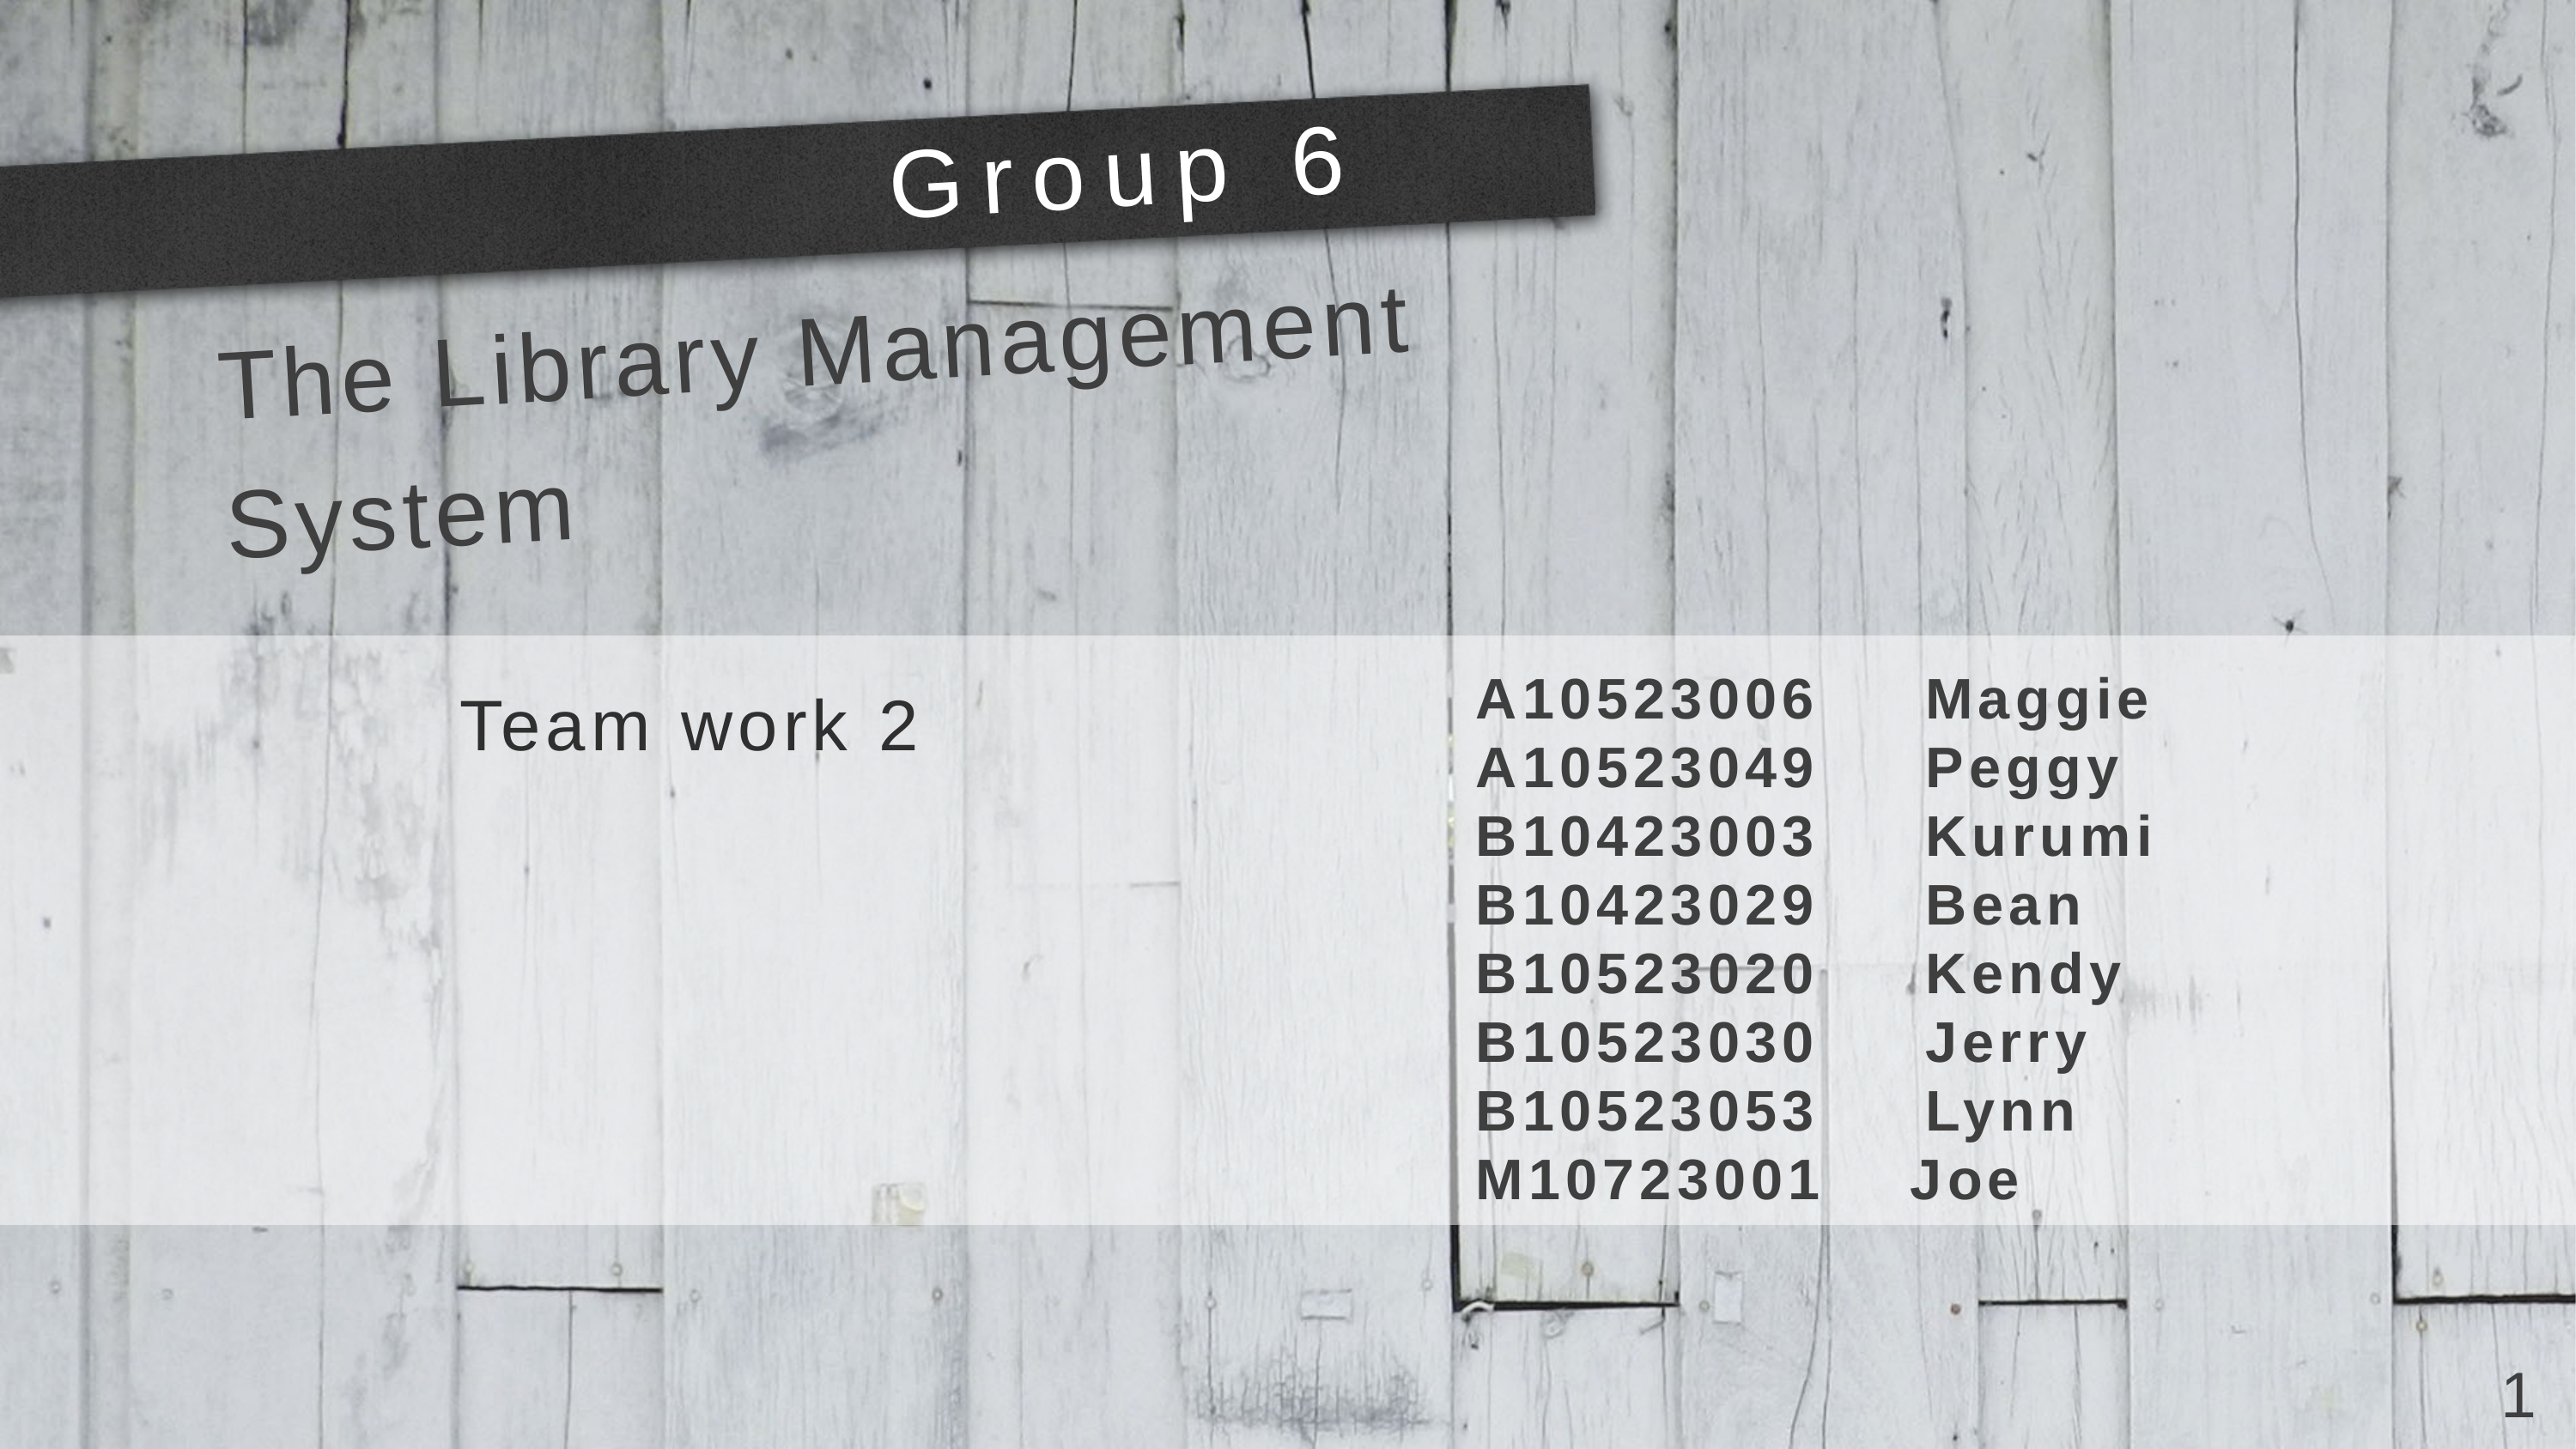

Group 6
The Library Management System
Team work 2
A10523006     Maggie
A10523049     Peggy
B10423003     Kurumi
B10423029     Bean
B10523020     Kendy
B10523030     Jerry
B10523053     Lynn
M10723001    Joe
1